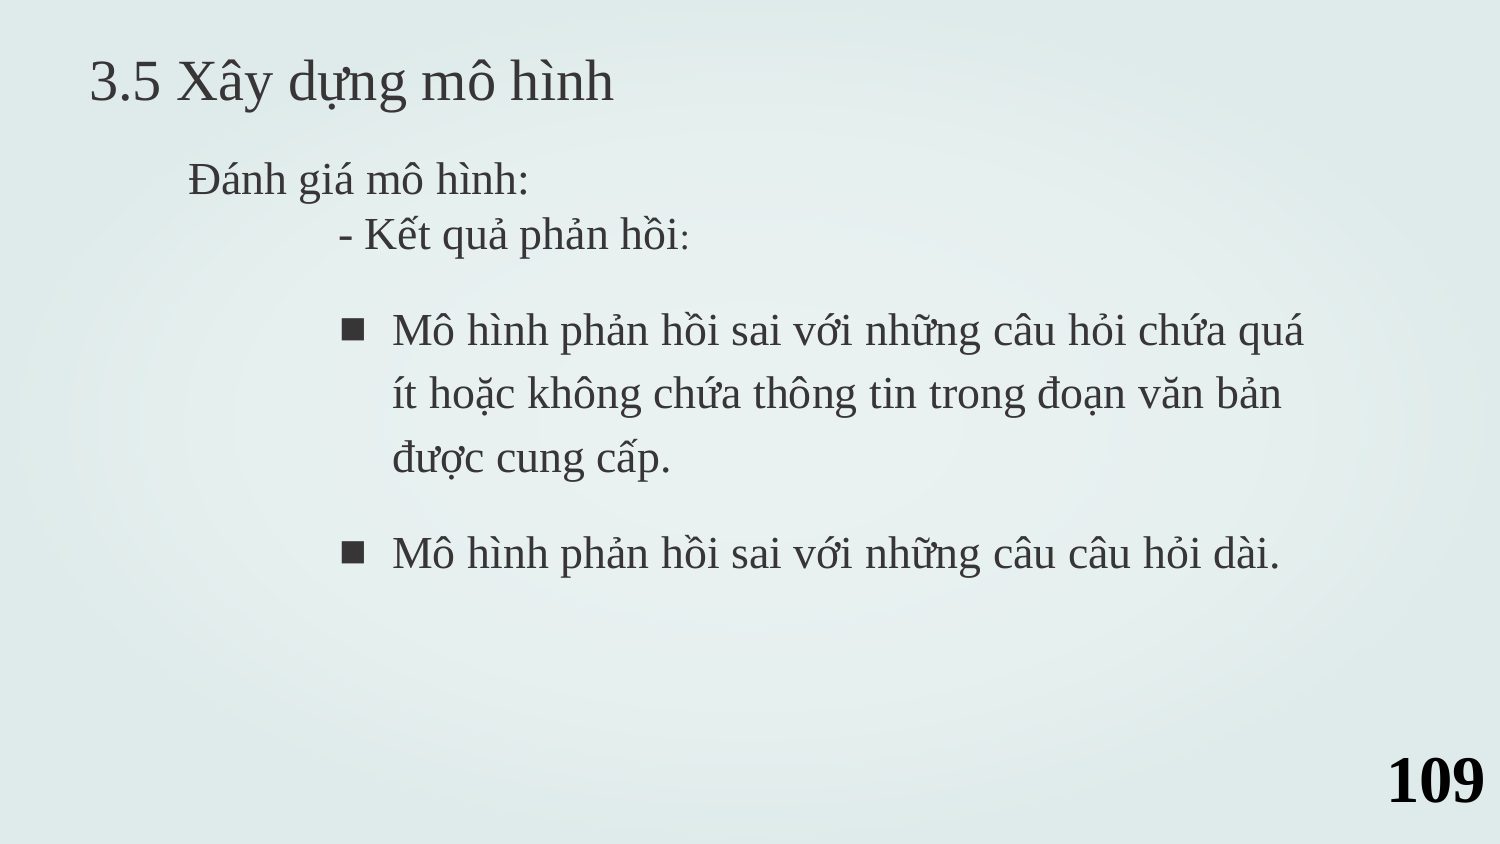

3.5 Xây dựng mô hình
Đánh giá mô hình:
	- Kết quả phản hồi:
Mô hình phản hồi sai với những câu hỏi chứa quá ít hoặc không chứa thông tin trong đoạn văn bản được cung cấp.
Mô hình phản hồi sai với những câu câu hỏi dài.

109